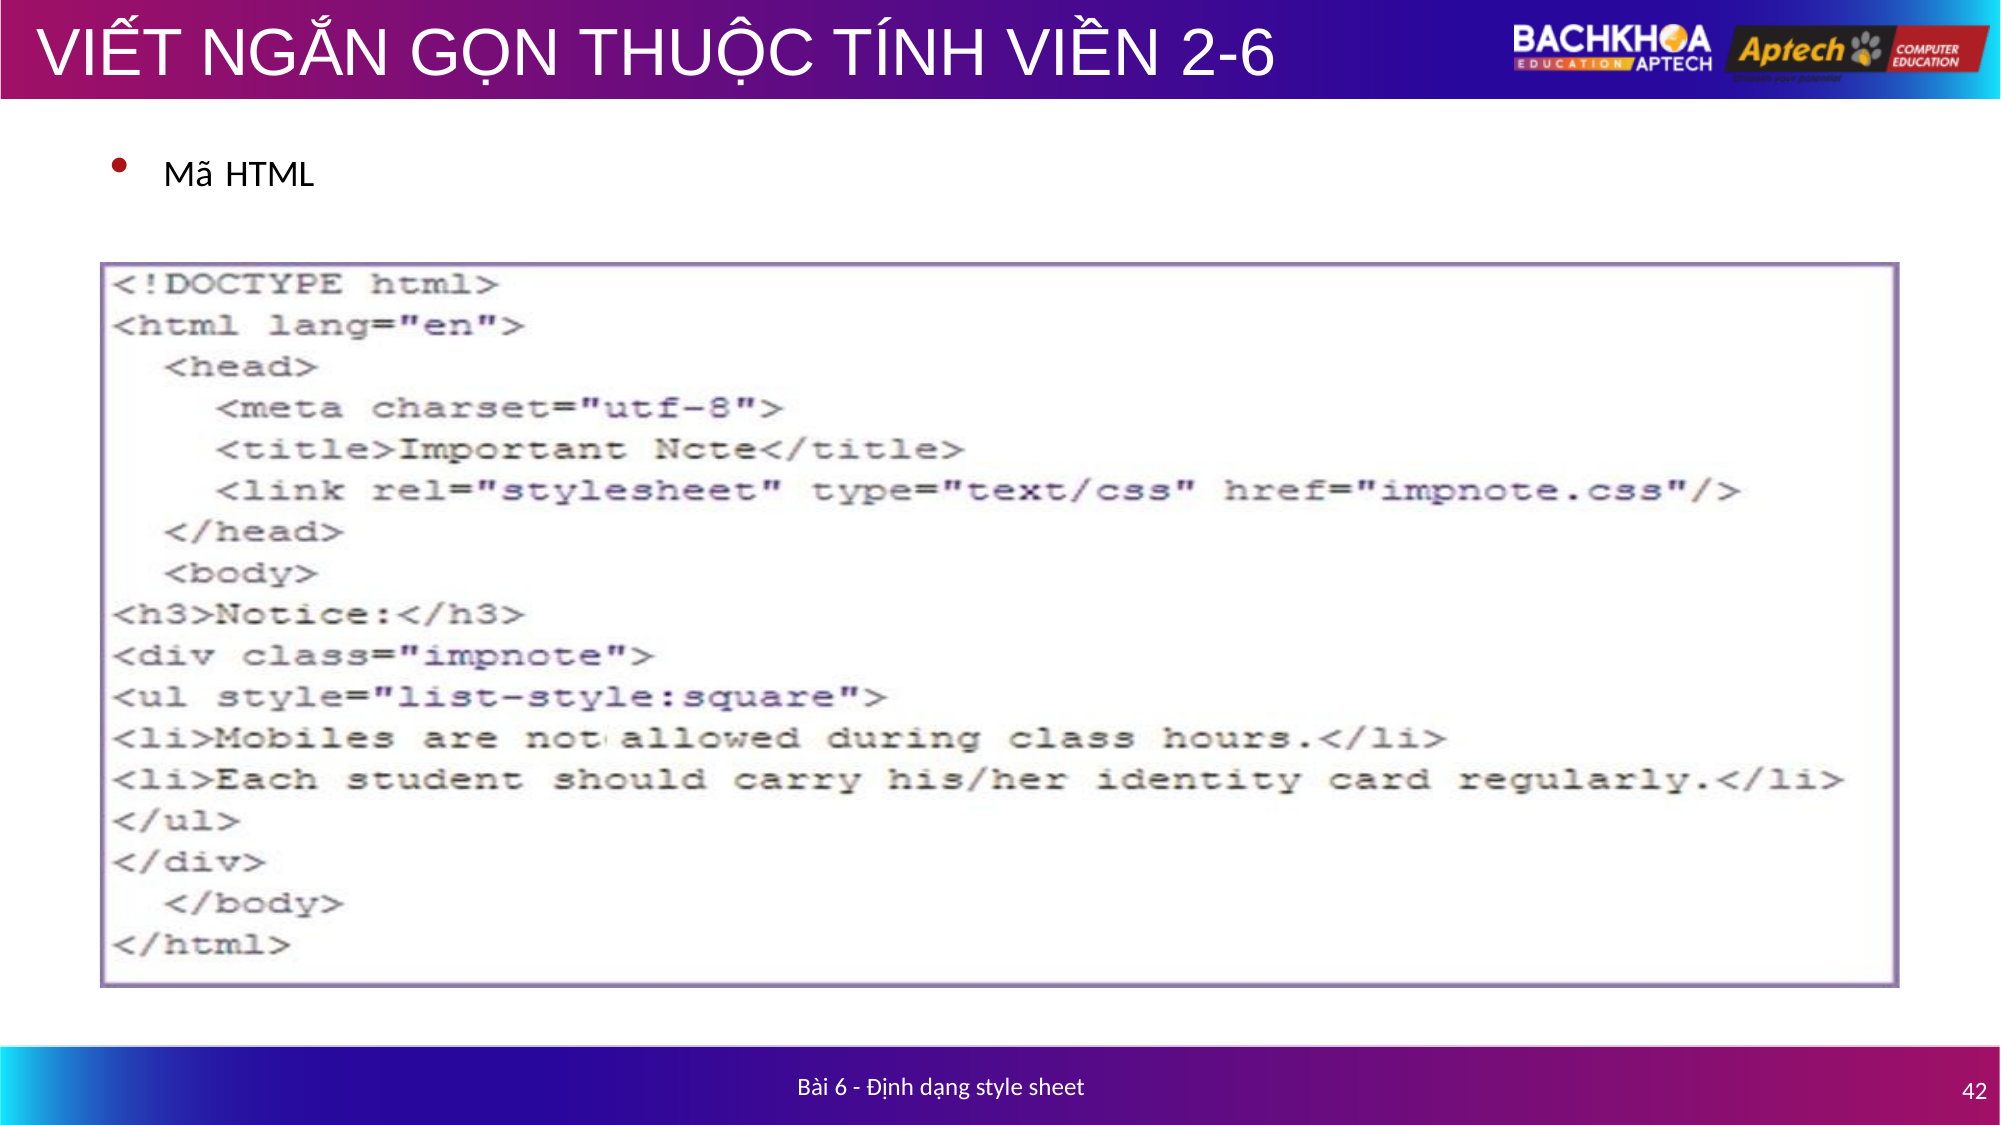

# VIẾT NGẮN GỌN THUỘC TÍNH VIỀN 2-6
Mã HTML

Bài 6 - Định dạng style sheet
42